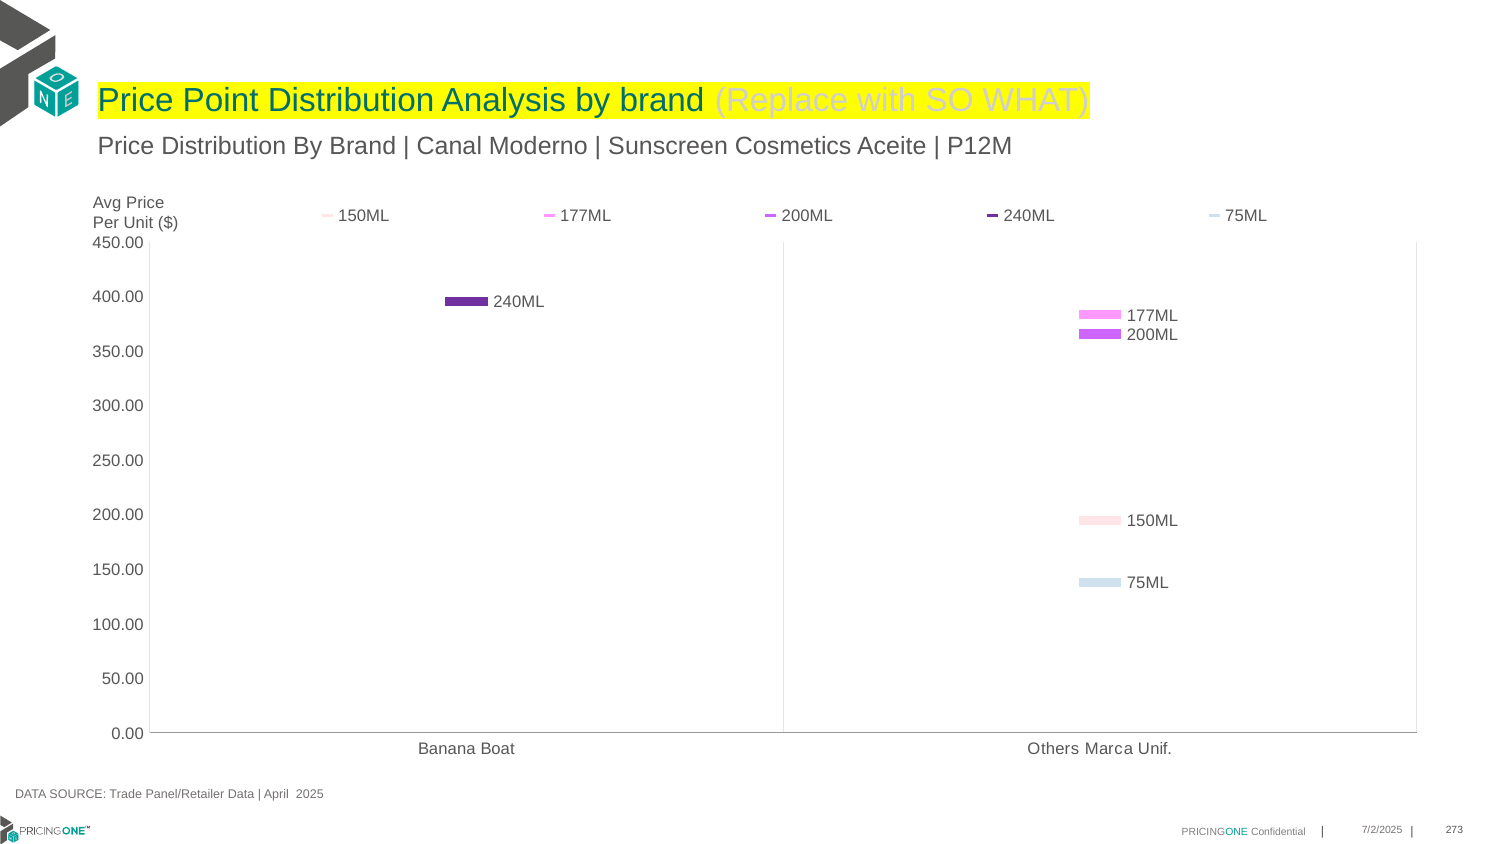

# Price Point Distribution Analysis by brand (Replace with SO WHAT)
Price Distribution By Brand | Canal Moderno | Sunscreen Cosmetics Aceite | P12M

### Chart

| Category | 150ML | 177ML | 200ML | 240ML | 75ML |
|---|---|---|---|---|---|
| Banana Boat | None | None | None | 395.6364 | None |
| Others Marca Unif. | 194.8627 | 383.2533 | 365.5222 | None | 137.7771 |
Avg Price
Per Unit ($)
DATA SOURCE: Trade Panel/Retailer Data | April  2025
7/2/2025
273